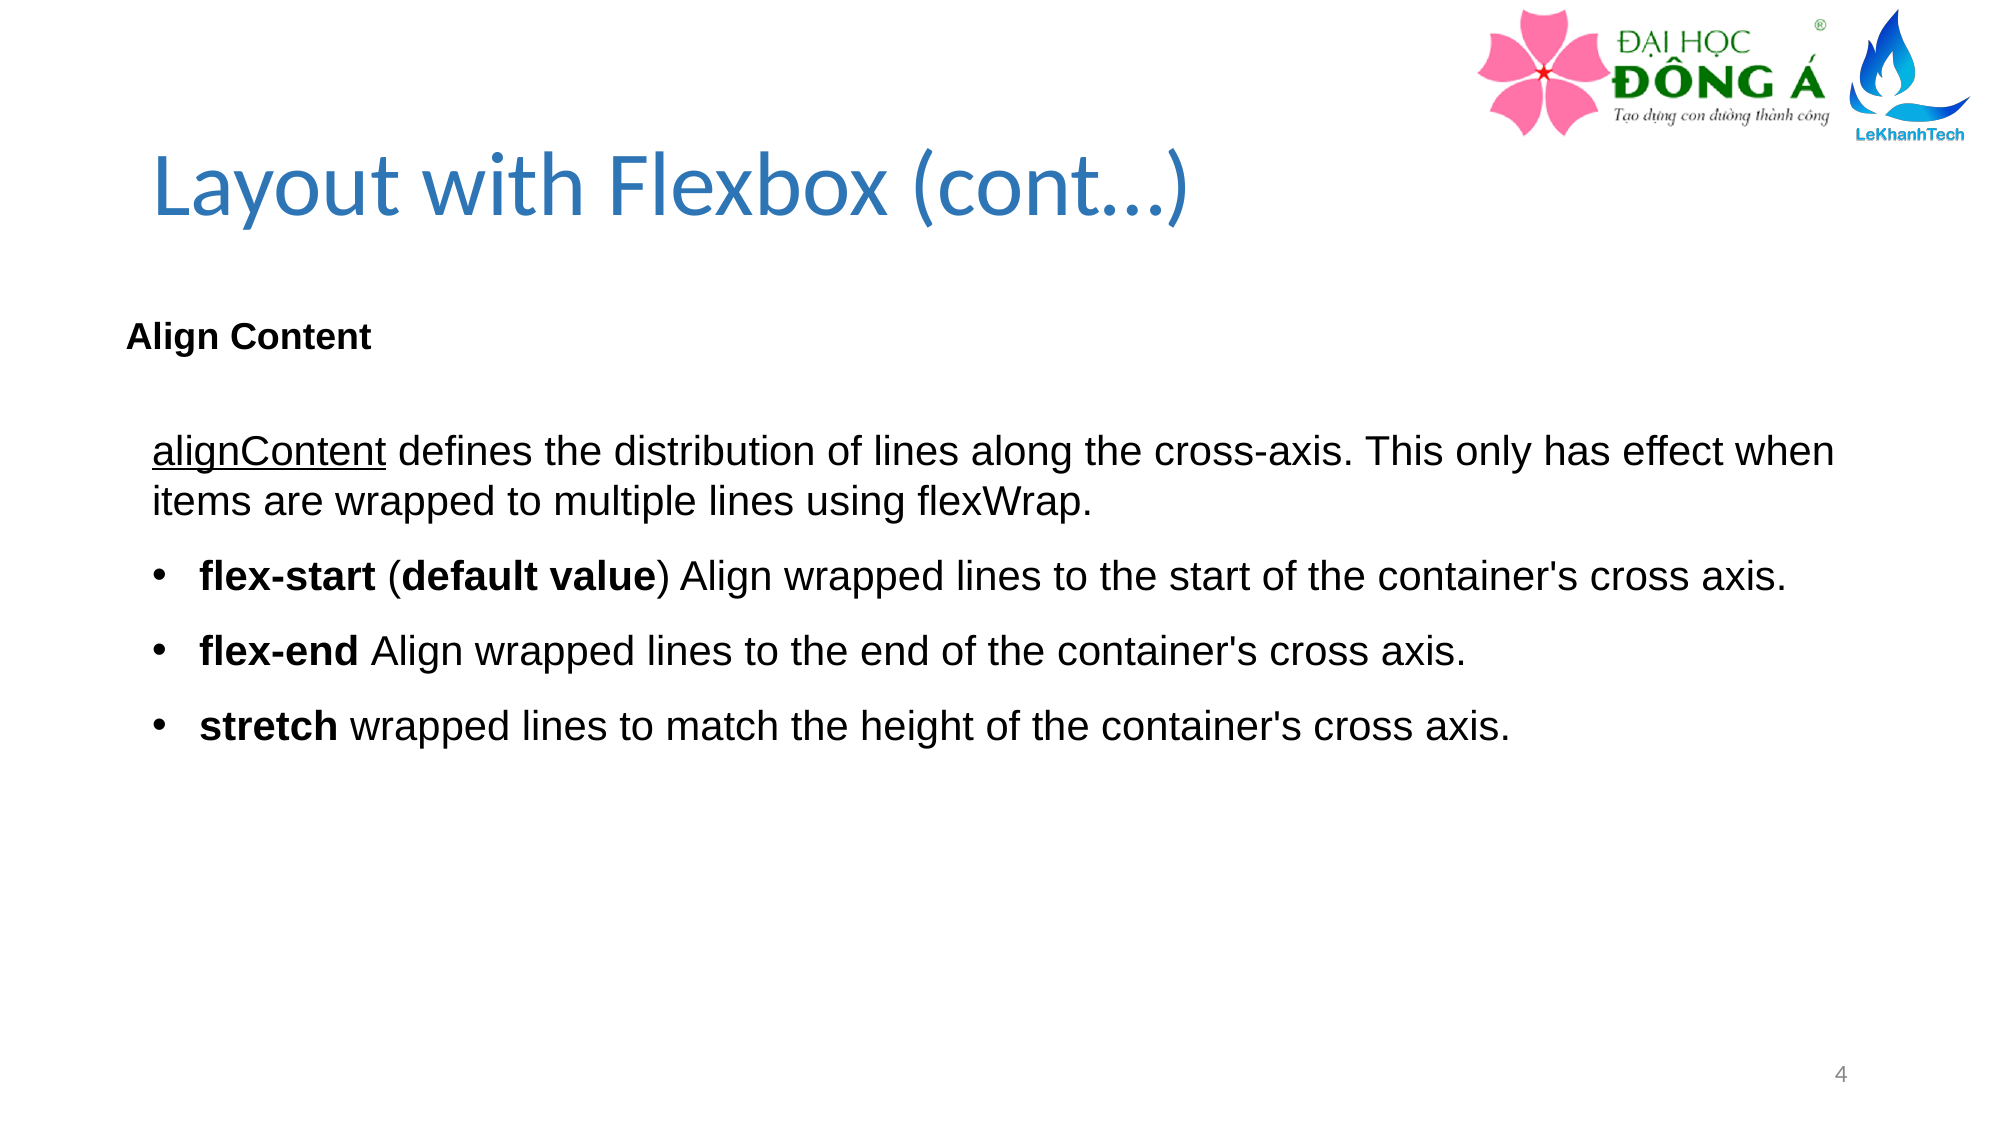

# Layout with Flexbox (cont…)
Align Content
alignContent defines the distribution of lines along the cross-axis. This only has effect when items are wrapped to multiple lines using flexWrap.
flex-start (default value) Align wrapped lines to the start of the container's cross axis.
flex-end Align wrapped lines to the end of the container's cross axis.
stretch wrapped lines to match the height of the container's cross axis.
4